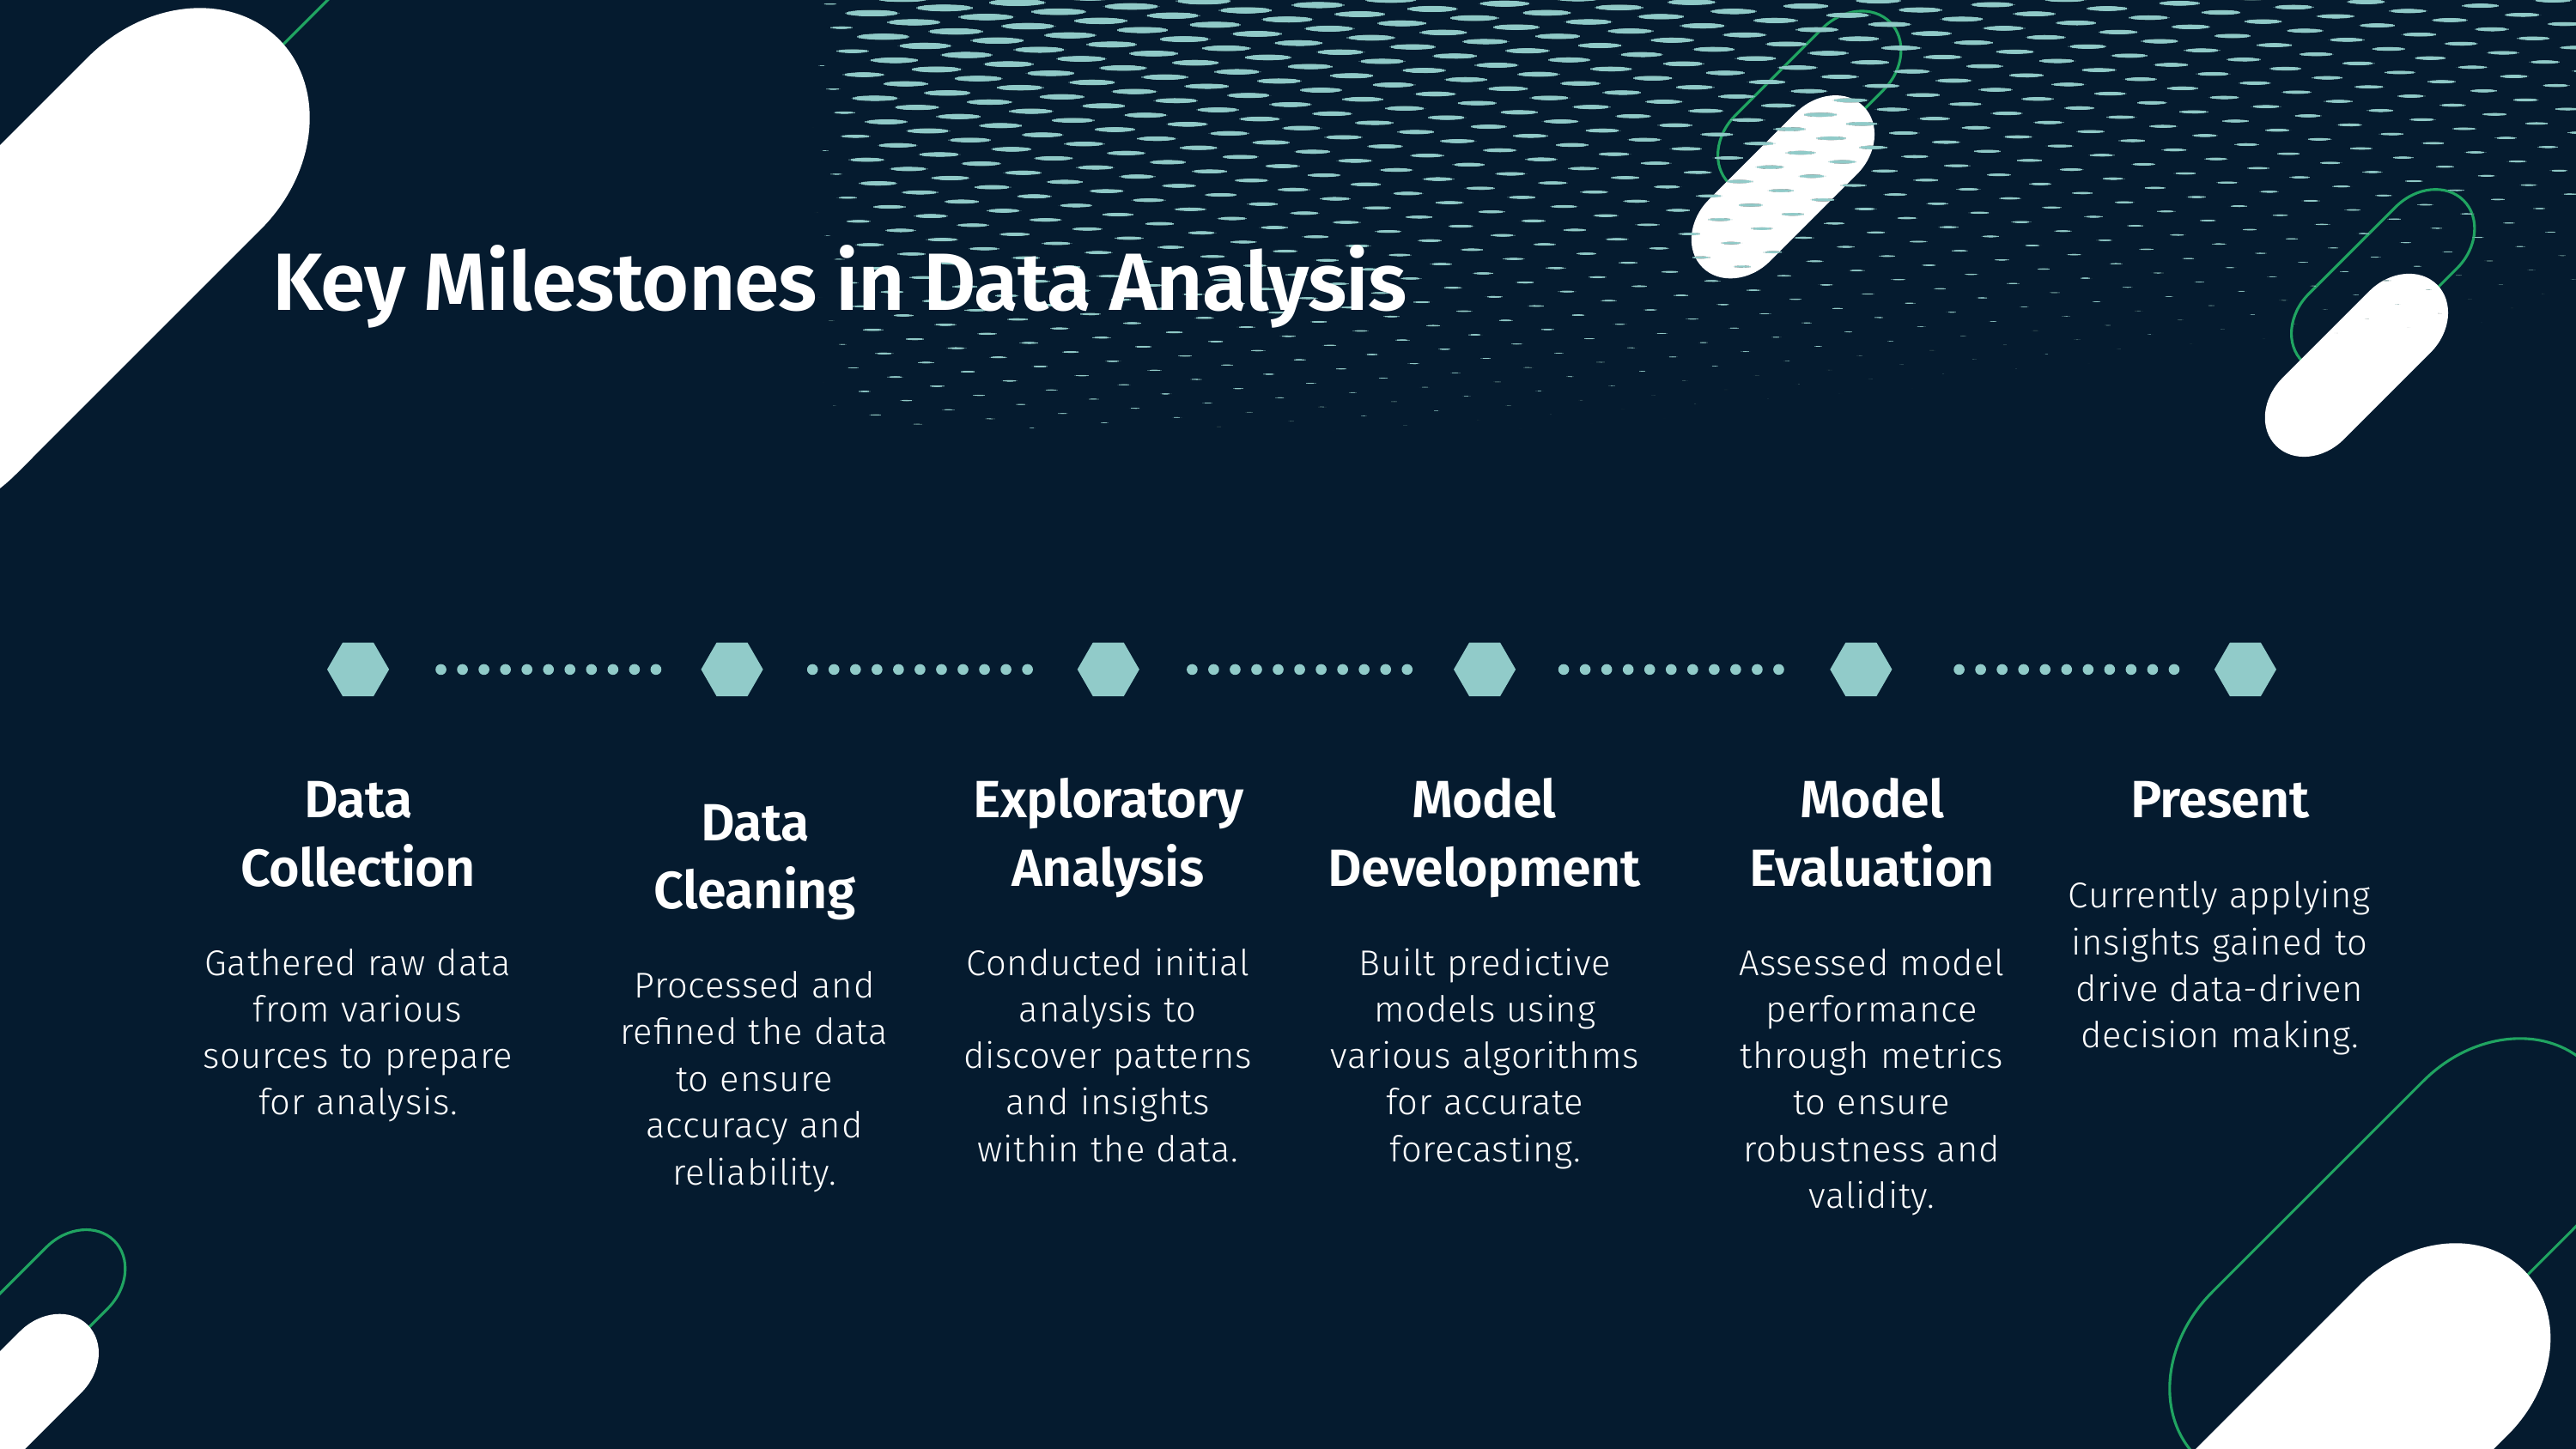

Key Milestones in Data Analysis

Data Collection
Gathered raw data from various sources to prepare for analysis.
Exploratory Analysis
Conducted initial analysis to discover patterns and insights within the data.
Model Development
Built predictive models using various algorithms for accurate forecasting.
Model Evaluation
Assessed model performance through metrics to ensure robustness and validity.
Present
Currently applying insights gained to drive data-driven decision making.
Data Cleaning
Processed and refined the data to ensure accuracy and reliability.